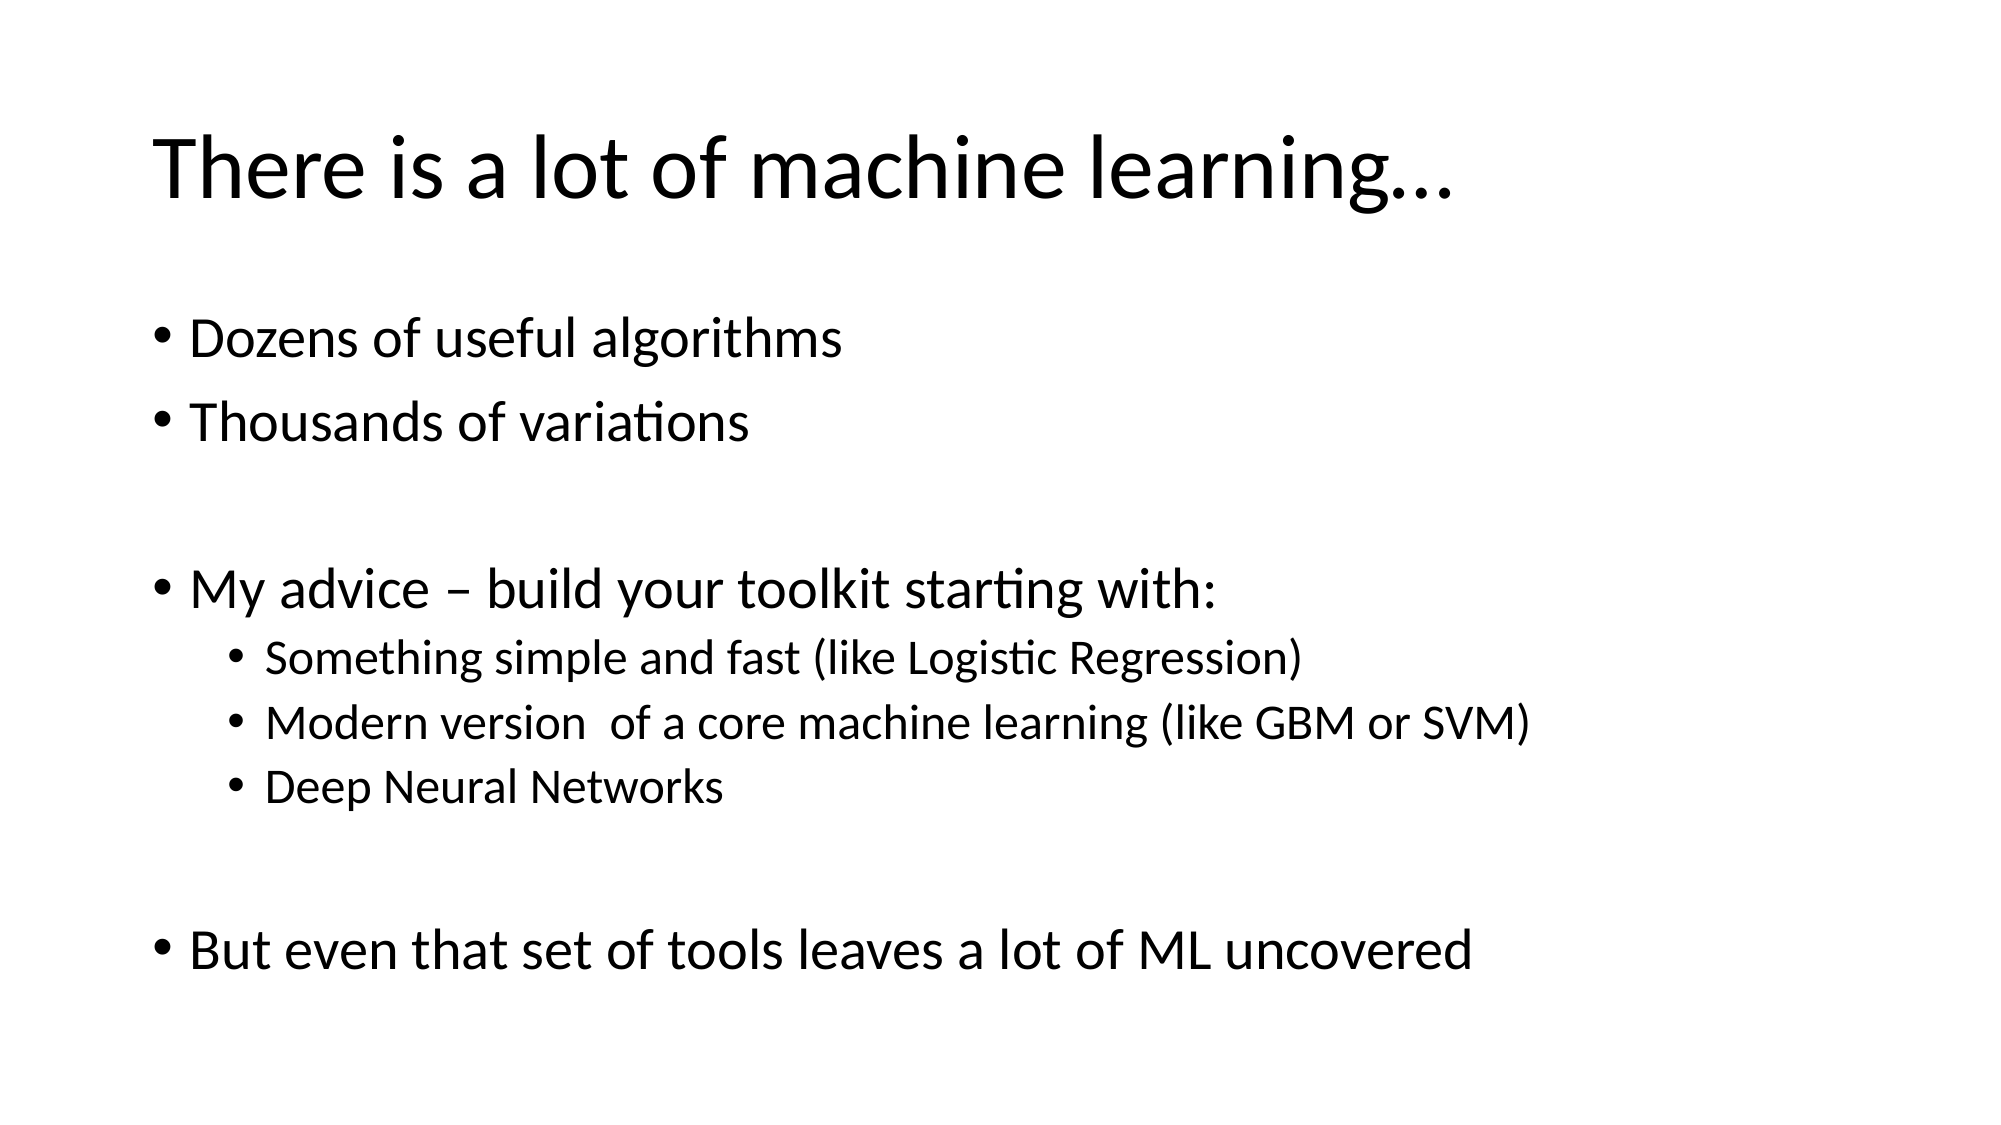

# There is a lot of machine learning…
Dozens of useful algorithms
Thousands of variations

My advice – build your toolkit starting with:
Something simple and fast (like Logistic Regression)
Modern version  of a core machine learning (like GBM or SVM)
Deep Neural Networks

But even that set of tools leaves a lot of ML uncovered